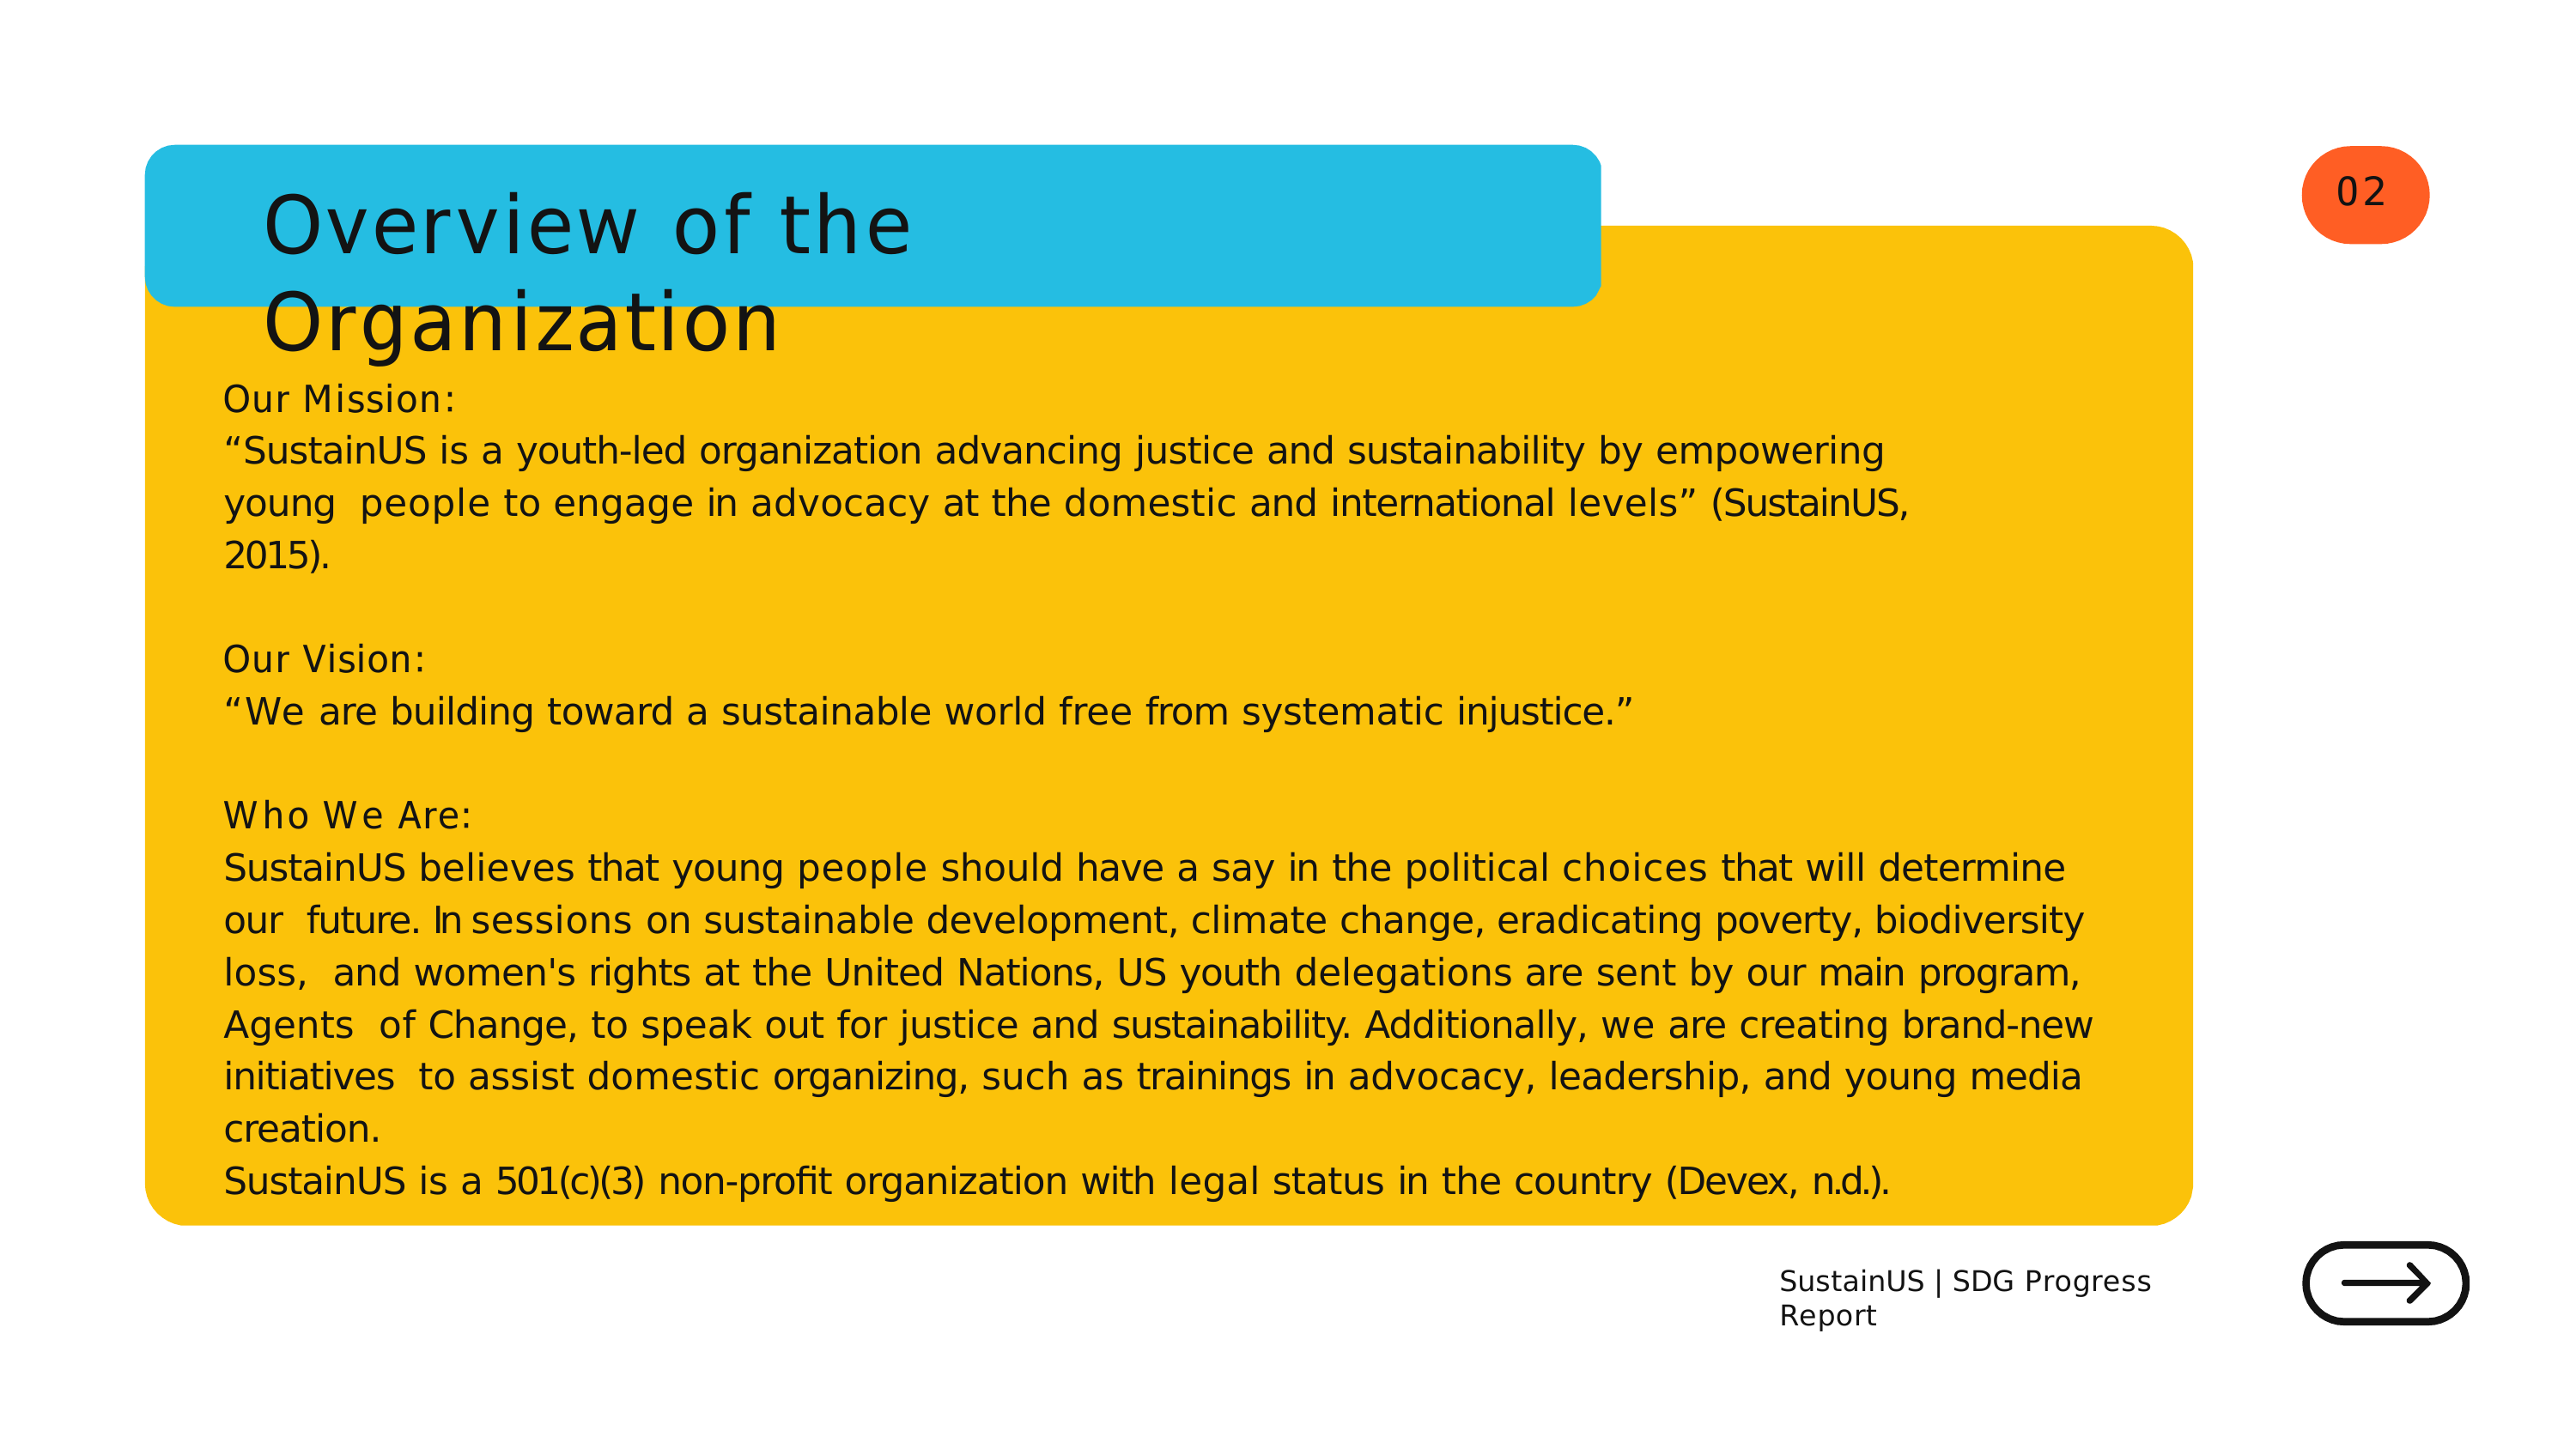

02
# Overview of the Organization

Our Mission:
“SustainUS is a youth-led organization advancing justice and sustainability by empowering young  people to engage in advocacy at the domestic and international levels” (SustainUS, 2015).

Our Vision:
“We are building toward a sustainable world free from systematic injustice.”

Who We Are:
SustainUS believes that young people should have a say in the political choices that will determine our  future. In sessions on sustainable development, climate change, eradicating poverty, biodiversity loss,  and women's rights at the United Nations, US youth delegations are sent by our main program, Agents  of Change, to speak out for justice and sustainability. Additionally, we are creating brand-new initiatives  to assist domestic organizing, such as trainings in advocacy, leadership, and young media creation.
SustainUS is a 501(c)(3) non-profit organization with legal status in the country (Devex, n.d.).

SustainUS | SDG Progress Report